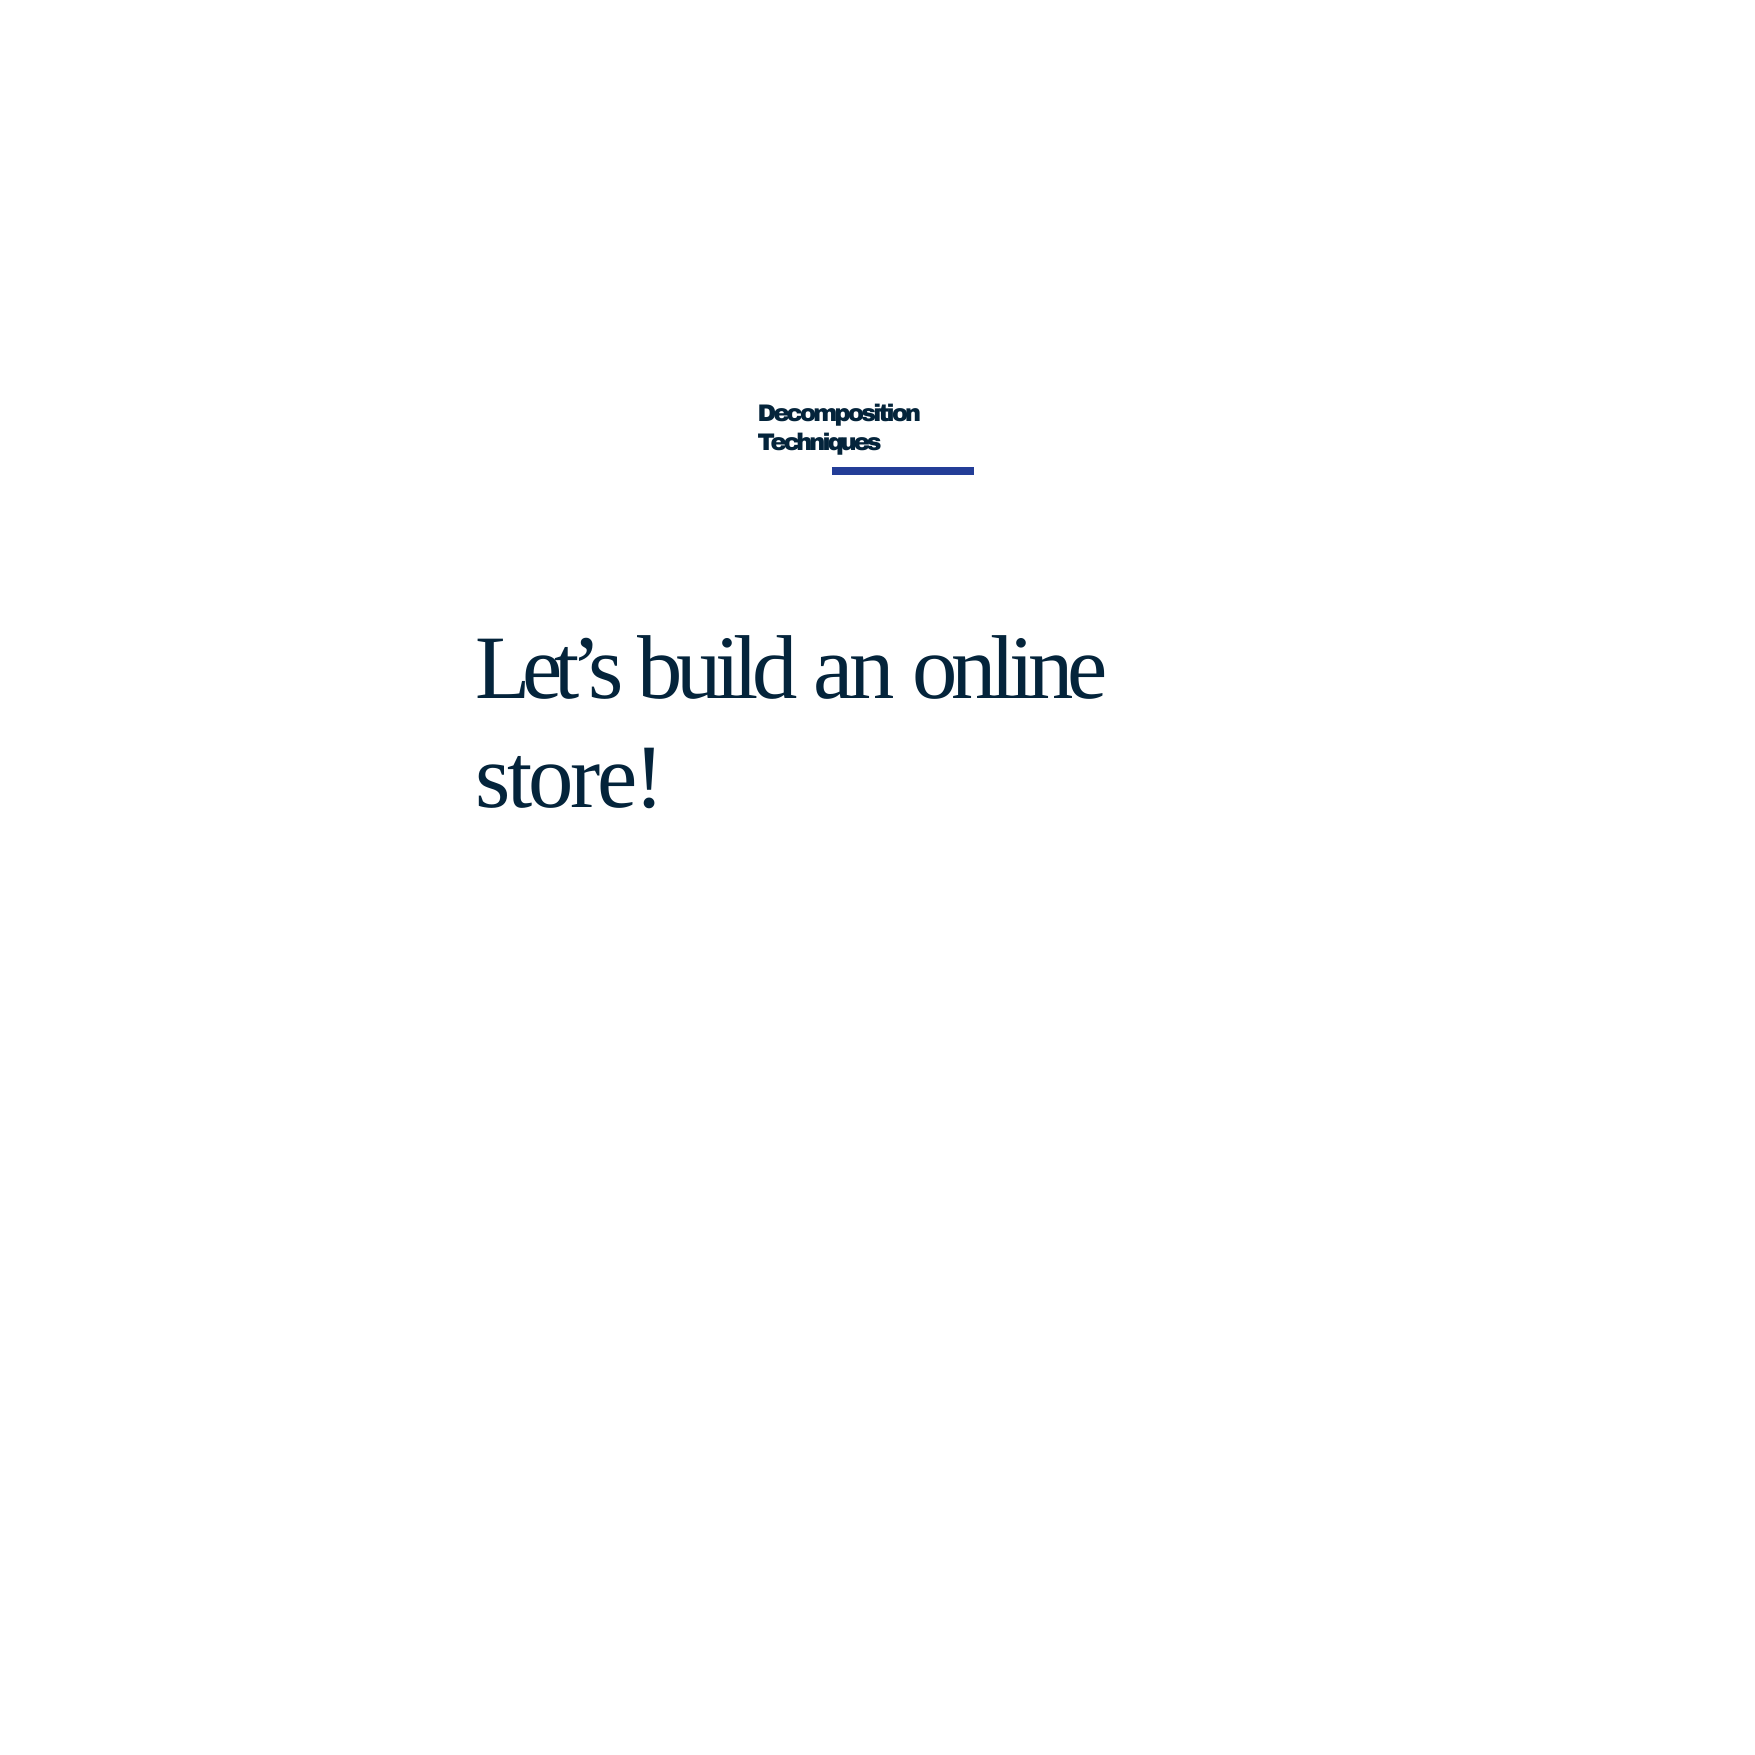

Decomposition Techniques

# Let’s build an online store!